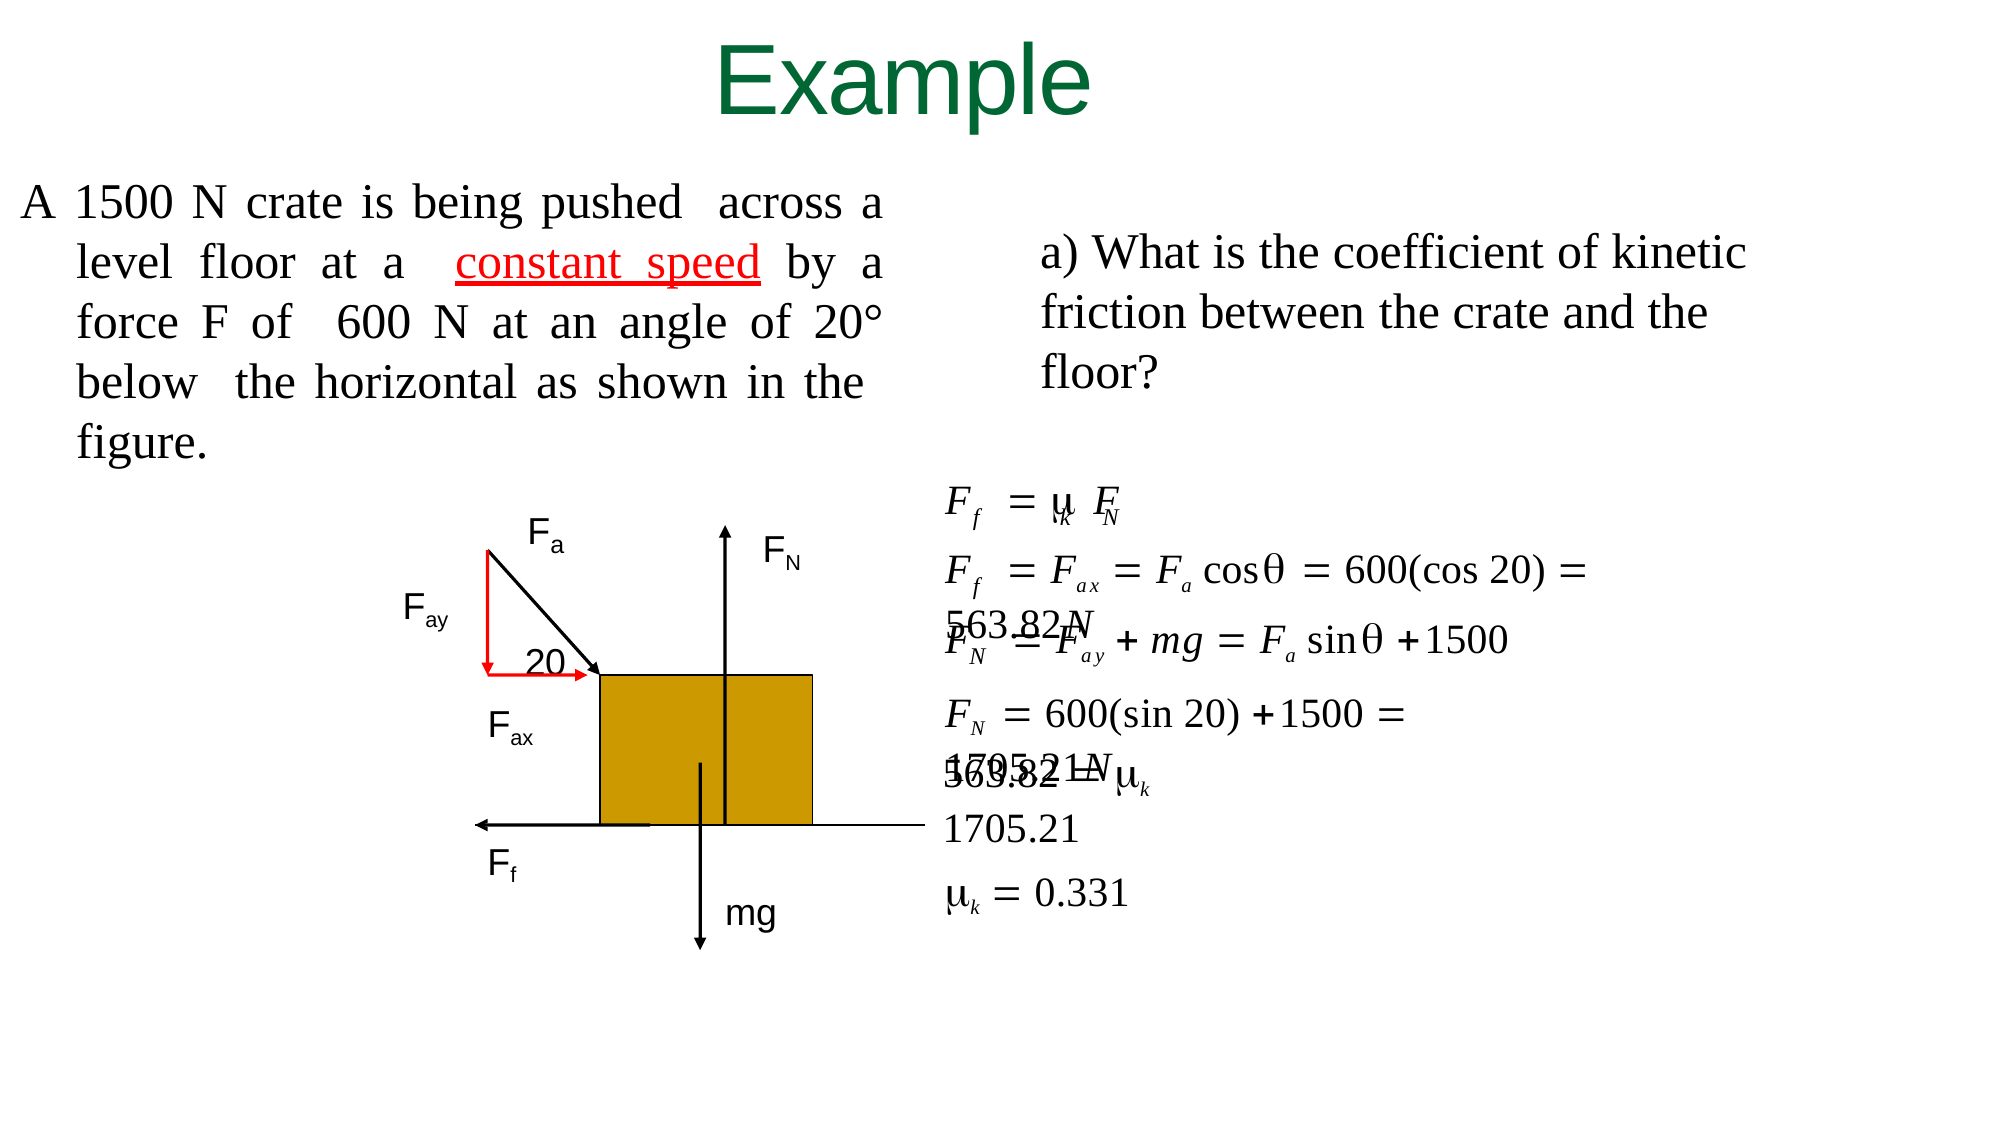

# Example
A 1500 N crate is being pushed  across a level floor at a  constant speed by a force F of  600 N at an angle of 20° below  the horizontal as shown in the  figure.
a) What is the coefficient of kinetic  friction between the crate and the  floor?
F	= μ F
F	= Fax  = Fa  cosθ = 600(cos 20) = 563.82N
f
k	N
F
FN

a

f
F
F	= Fay  + mg = Fa  sinθ +1500
FN   = 600(sin 20) +1500 = 1705.21N
ay
20
N
F
ax
563.82 = μk 1705.21
μk = 0.331

Ff
mg